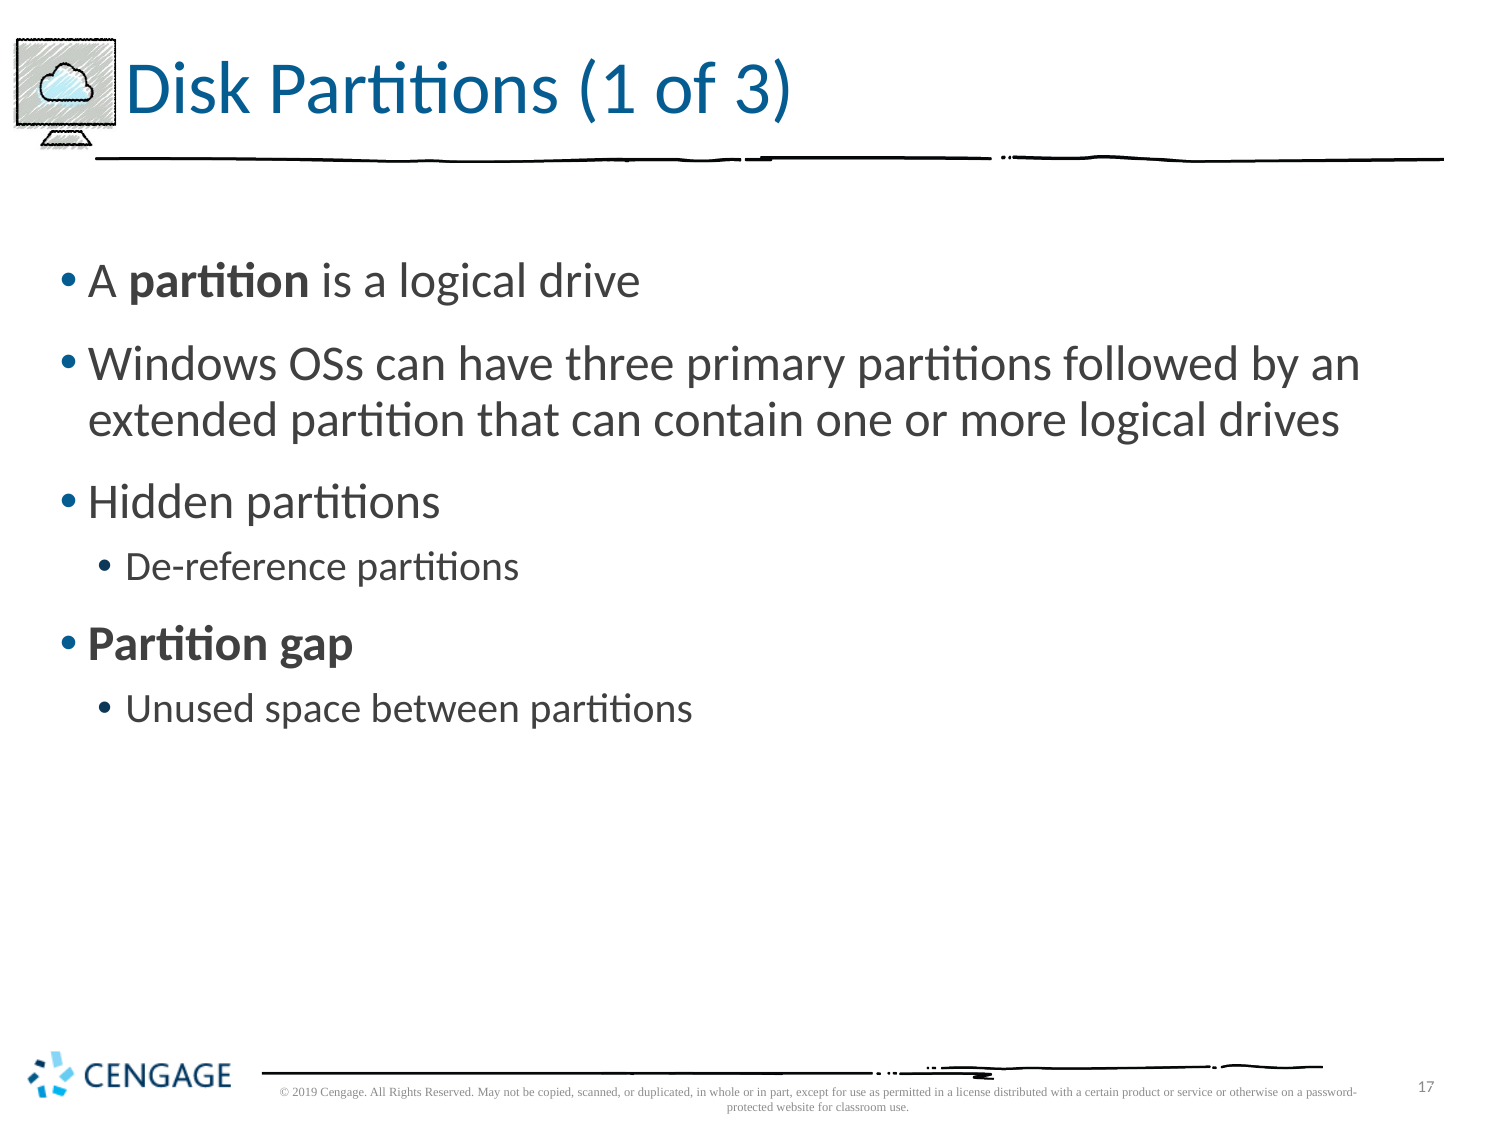

# Disk Partitions (1 of 3)
A partition is a logical drive
Windows OSs can have three primary partitions followed by an extended partition that can contain one or more logical drives
Hidden partitions
De-reference partitions
Partition gap
Unused space between partitions
17
© 2019 Cengage. All Rights Reserved. May not be copied, scanned, or duplicated, in whole or in part, except for use as permitted in a license distributed with a certain product or service or otherwise on a password-protected website for classroom use.